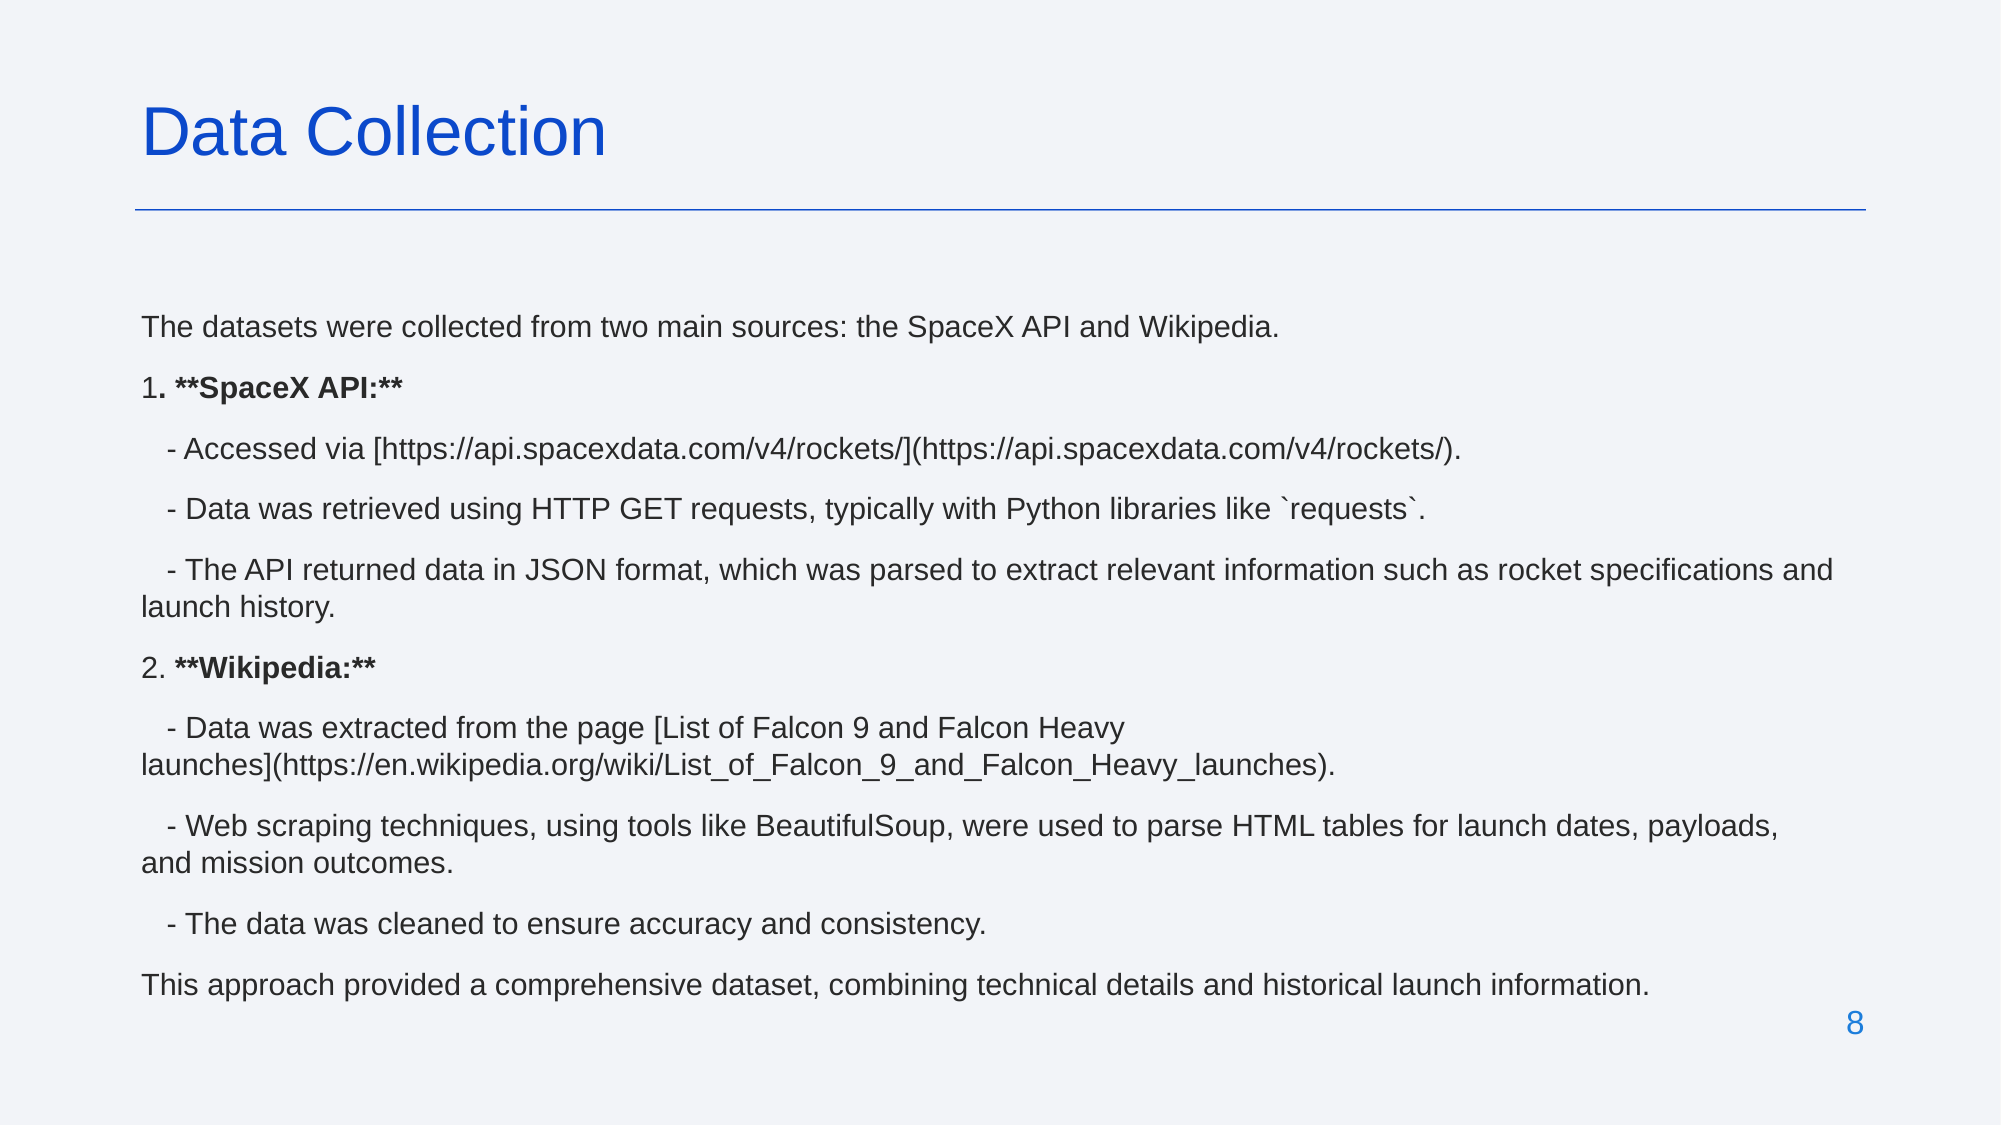

Data Collection
The datasets were collected from two main sources: the SpaceX API and Wikipedia.
1. **SpaceX API:**
   - Accessed via [https://api.spacexdata.com/v4/rockets/](https://api.spacexdata.com/v4/rockets/).
   - Data was retrieved using HTTP GET requests, typically with Python libraries like `requests`.
   - The API returned data in JSON format, which was parsed to extract relevant information such as rocket specifications and launch history.
2. **Wikipedia:**
   - Data was extracted from the page [List of Falcon 9 and Falcon Heavy launches](https://en.wikipedia.org/wiki/List_of_Falcon_9_and_Falcon_Heavy_launches).
   - Web scraping techniques, using tools like BeautifulSoup, were used to parse HTML tables for launch dates, payloads, and mission outcomes.
   - The data was cleaned to ensure accuracy and consistency.
This approach provided a comprehensive dataset, combining technical details and historical launch information.
8